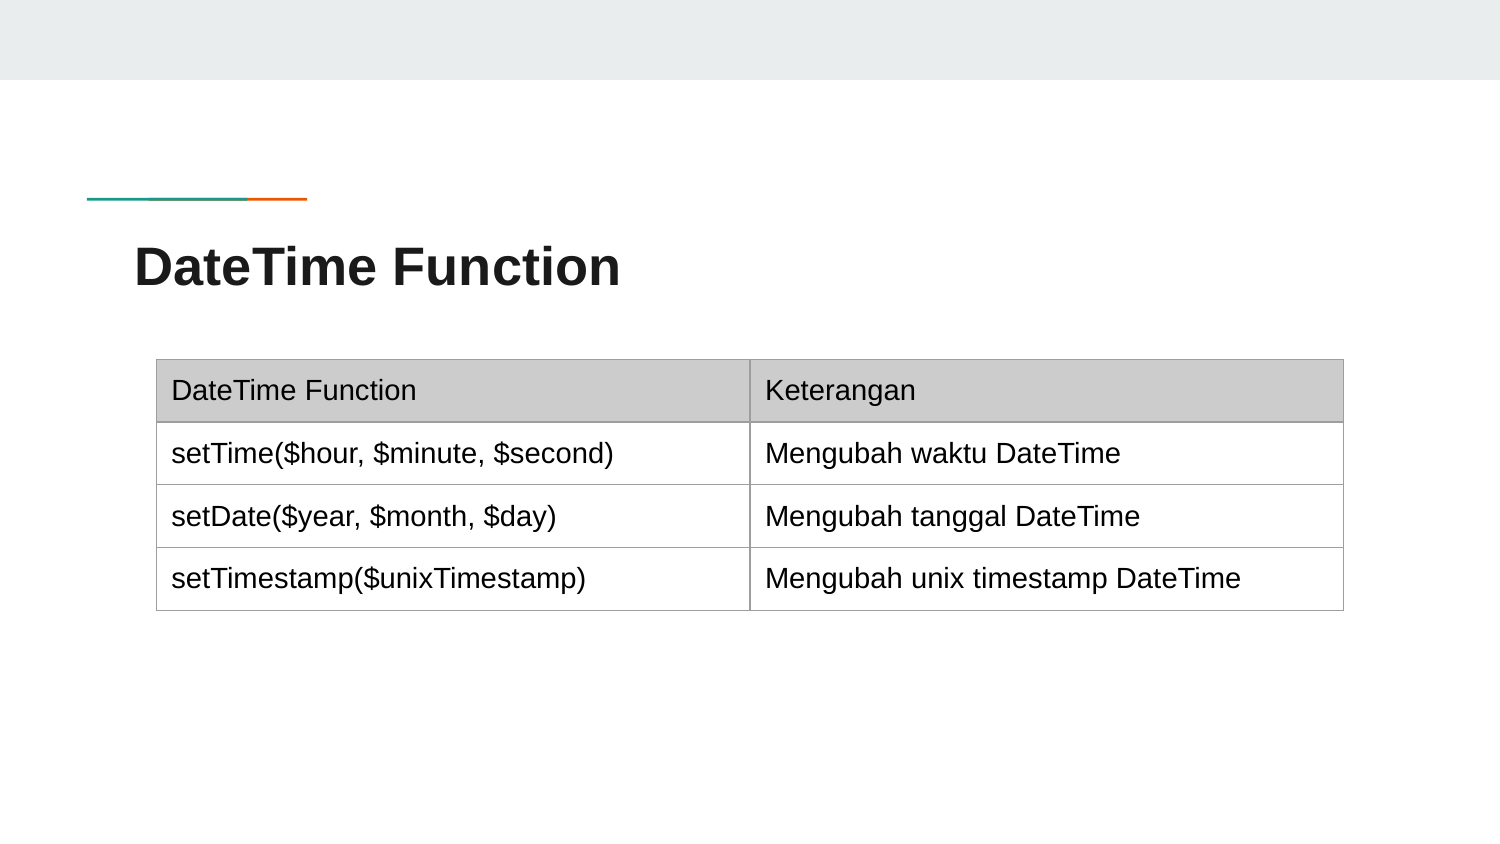

# DateTime Function
| DateTime Function | Keterangan |
| --- | --- |
| setTime($hour, $minute, $second) | Mengubah waktu DateTime |
| setDate($year, $month, $day) | Mengubah tanggal DateTime |
| setTimestamp($unixTimestamp) | Mengubah unix timestamp DateTime |